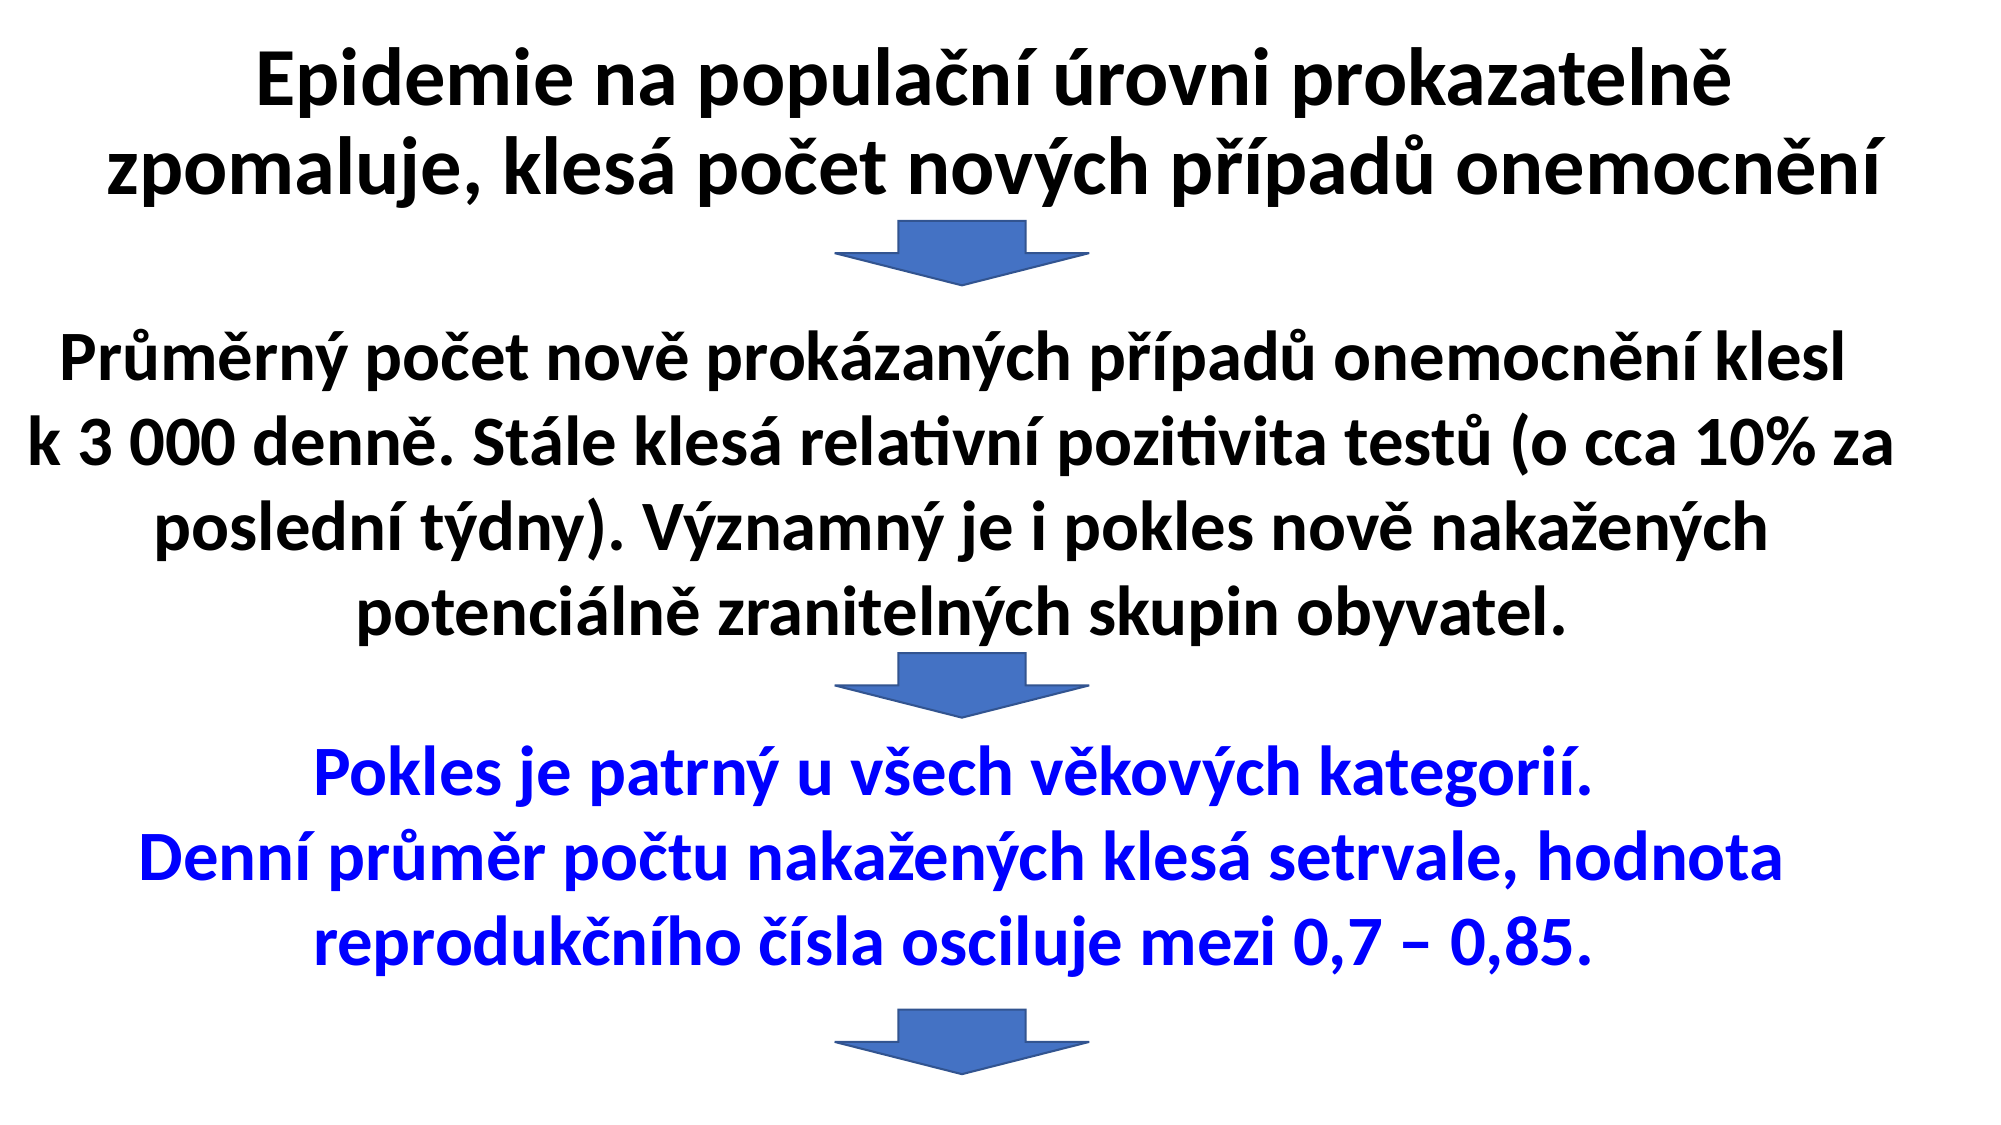

Epidemie na populační úrovni prokazatelně zpomaluje, klesá počet nových případů onemocnění

Průměrný počet nově prokázaných případů onemocnění klesl
k 3 000 denně. Stále klesá relativní pozitivita testů (o cca 10% za poslední týdny). Významný je i pokles nově nakažených potenciálně zranitelných skupin obyvatel.

Pokles je patrný u všech věkových kategorií.
Denní průměr počtu nakažených klesá setrvale, hodnota reprodukčního čísla osciluje mezi 0,7 – 0,85.